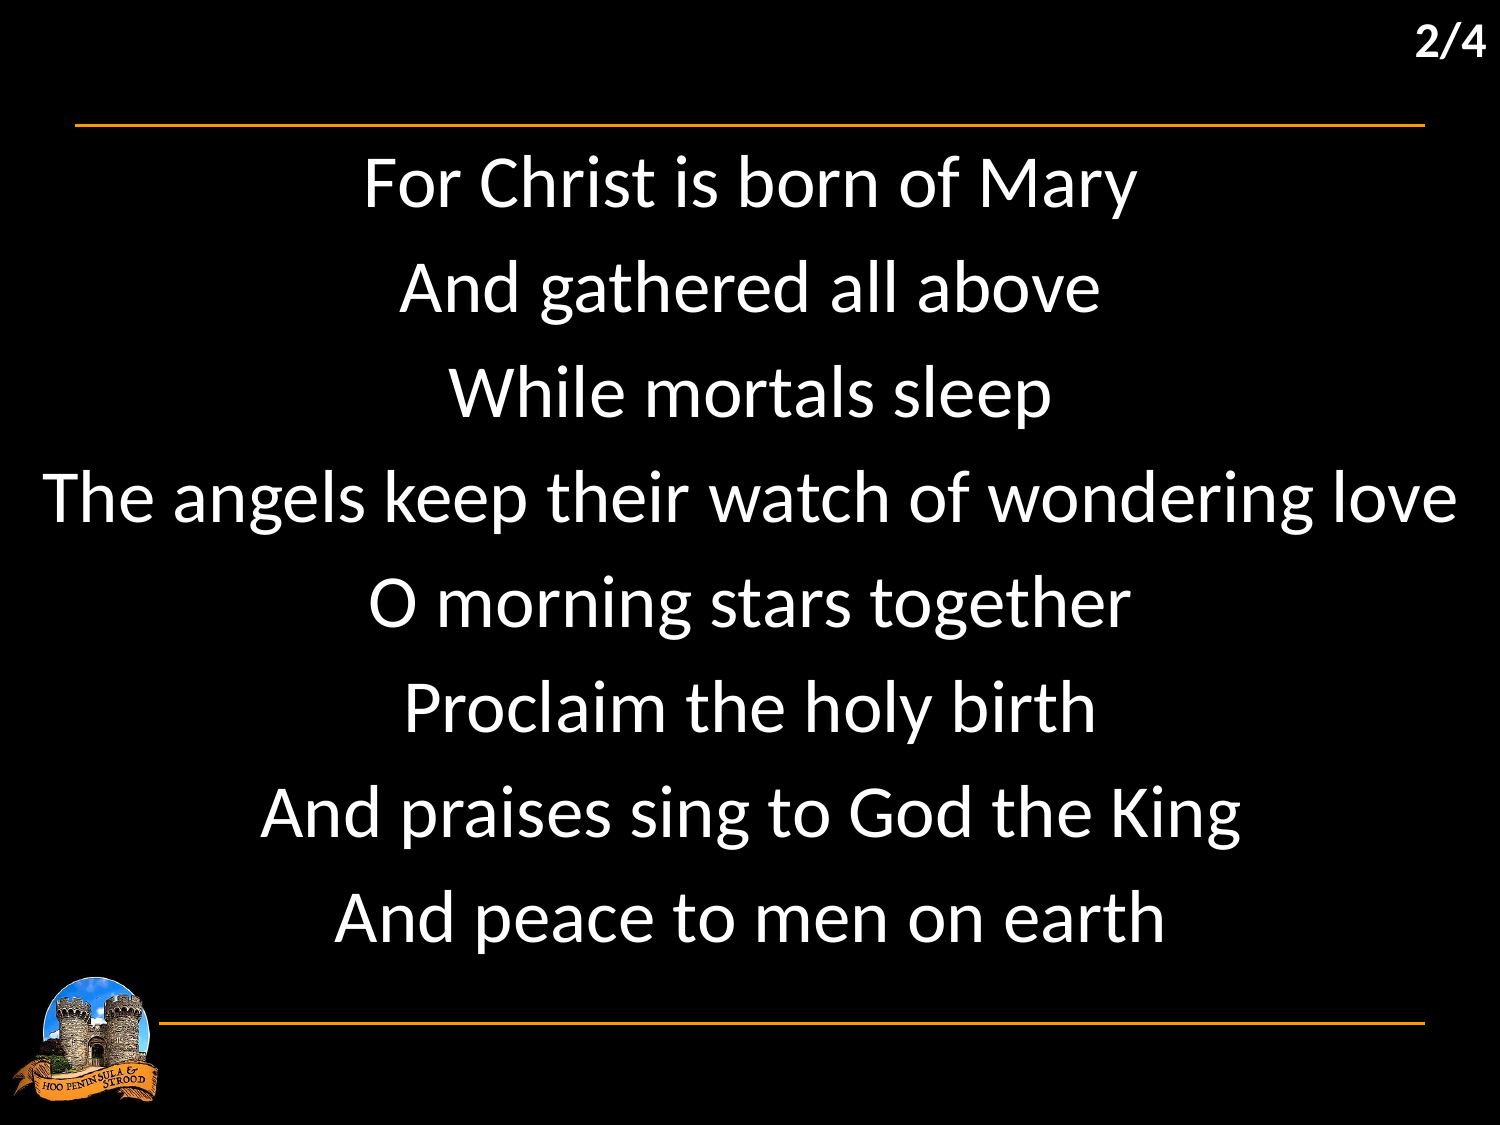

2/4
For Christ is born of Mary
And gathered all above
While mortals sleep
The angels keep their watch of wondering love
O morning stars together
Proclaim the holy birth
And praises sing to God the King
And peace to men on earth